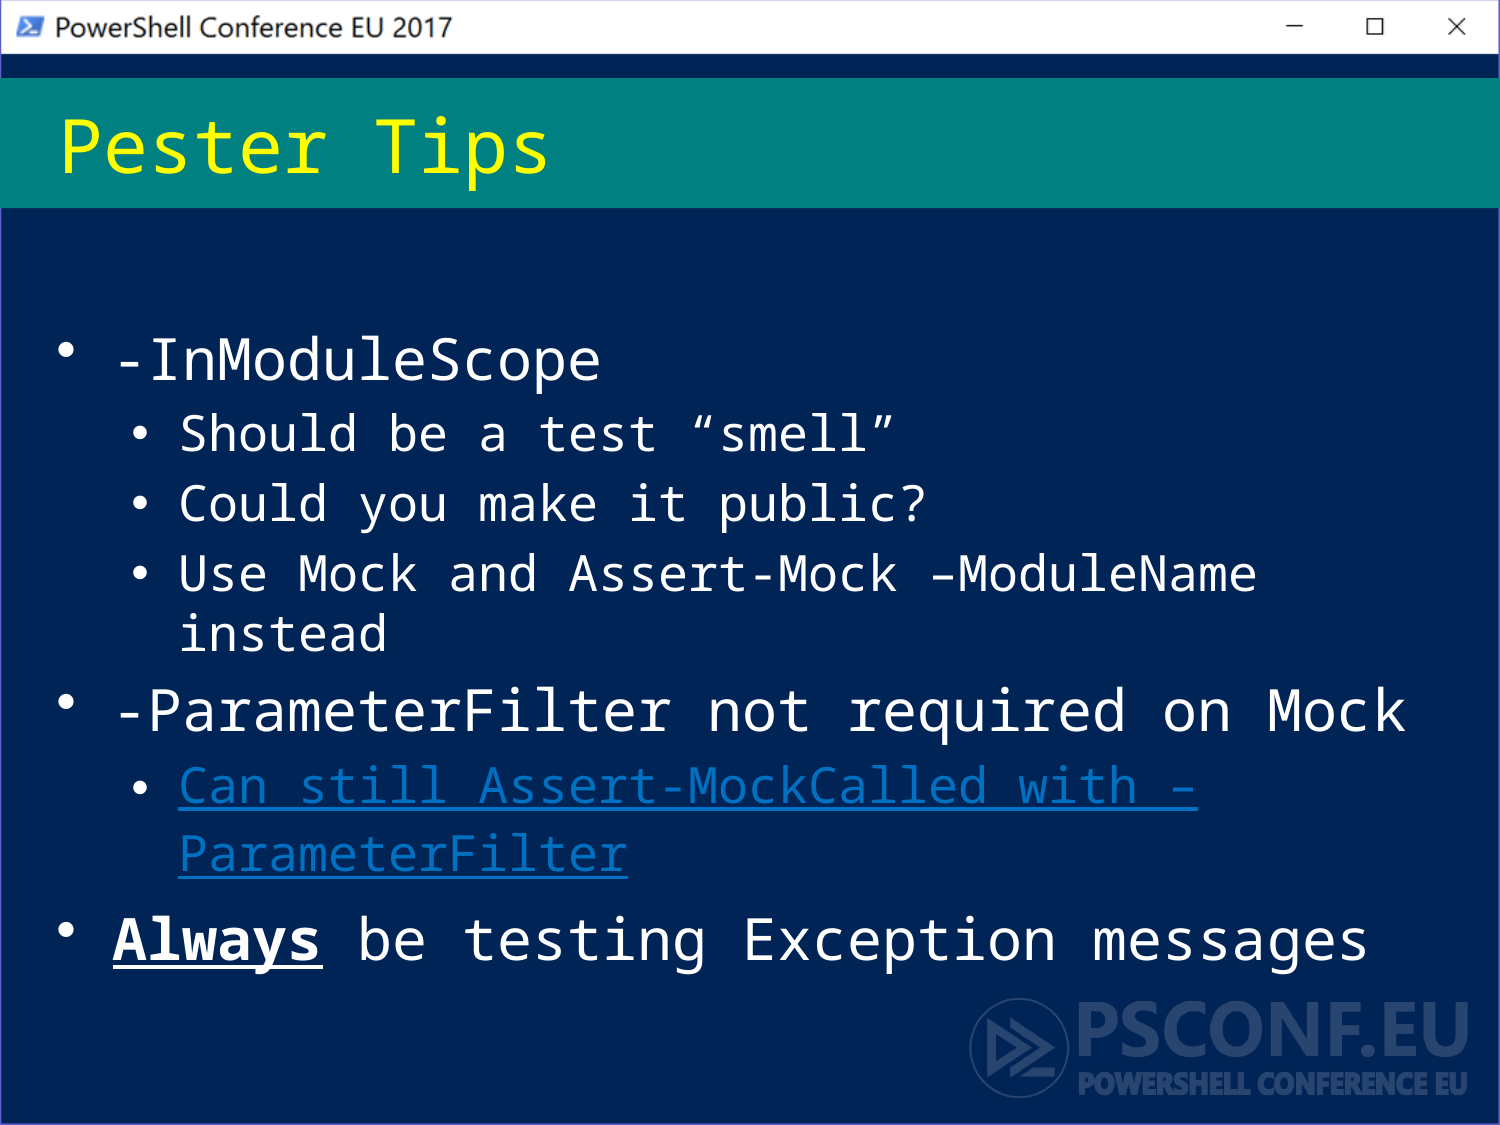

# Pester Tips
-InModuleScope
Should be a test “smell”
Could you make it public?
Use Mock and Assert-Mock –ModuleName instead
-ParameterFilter not required on Mock
Can still Assert-MockCalled with –ParameterFilter
Always be testing Exception messages